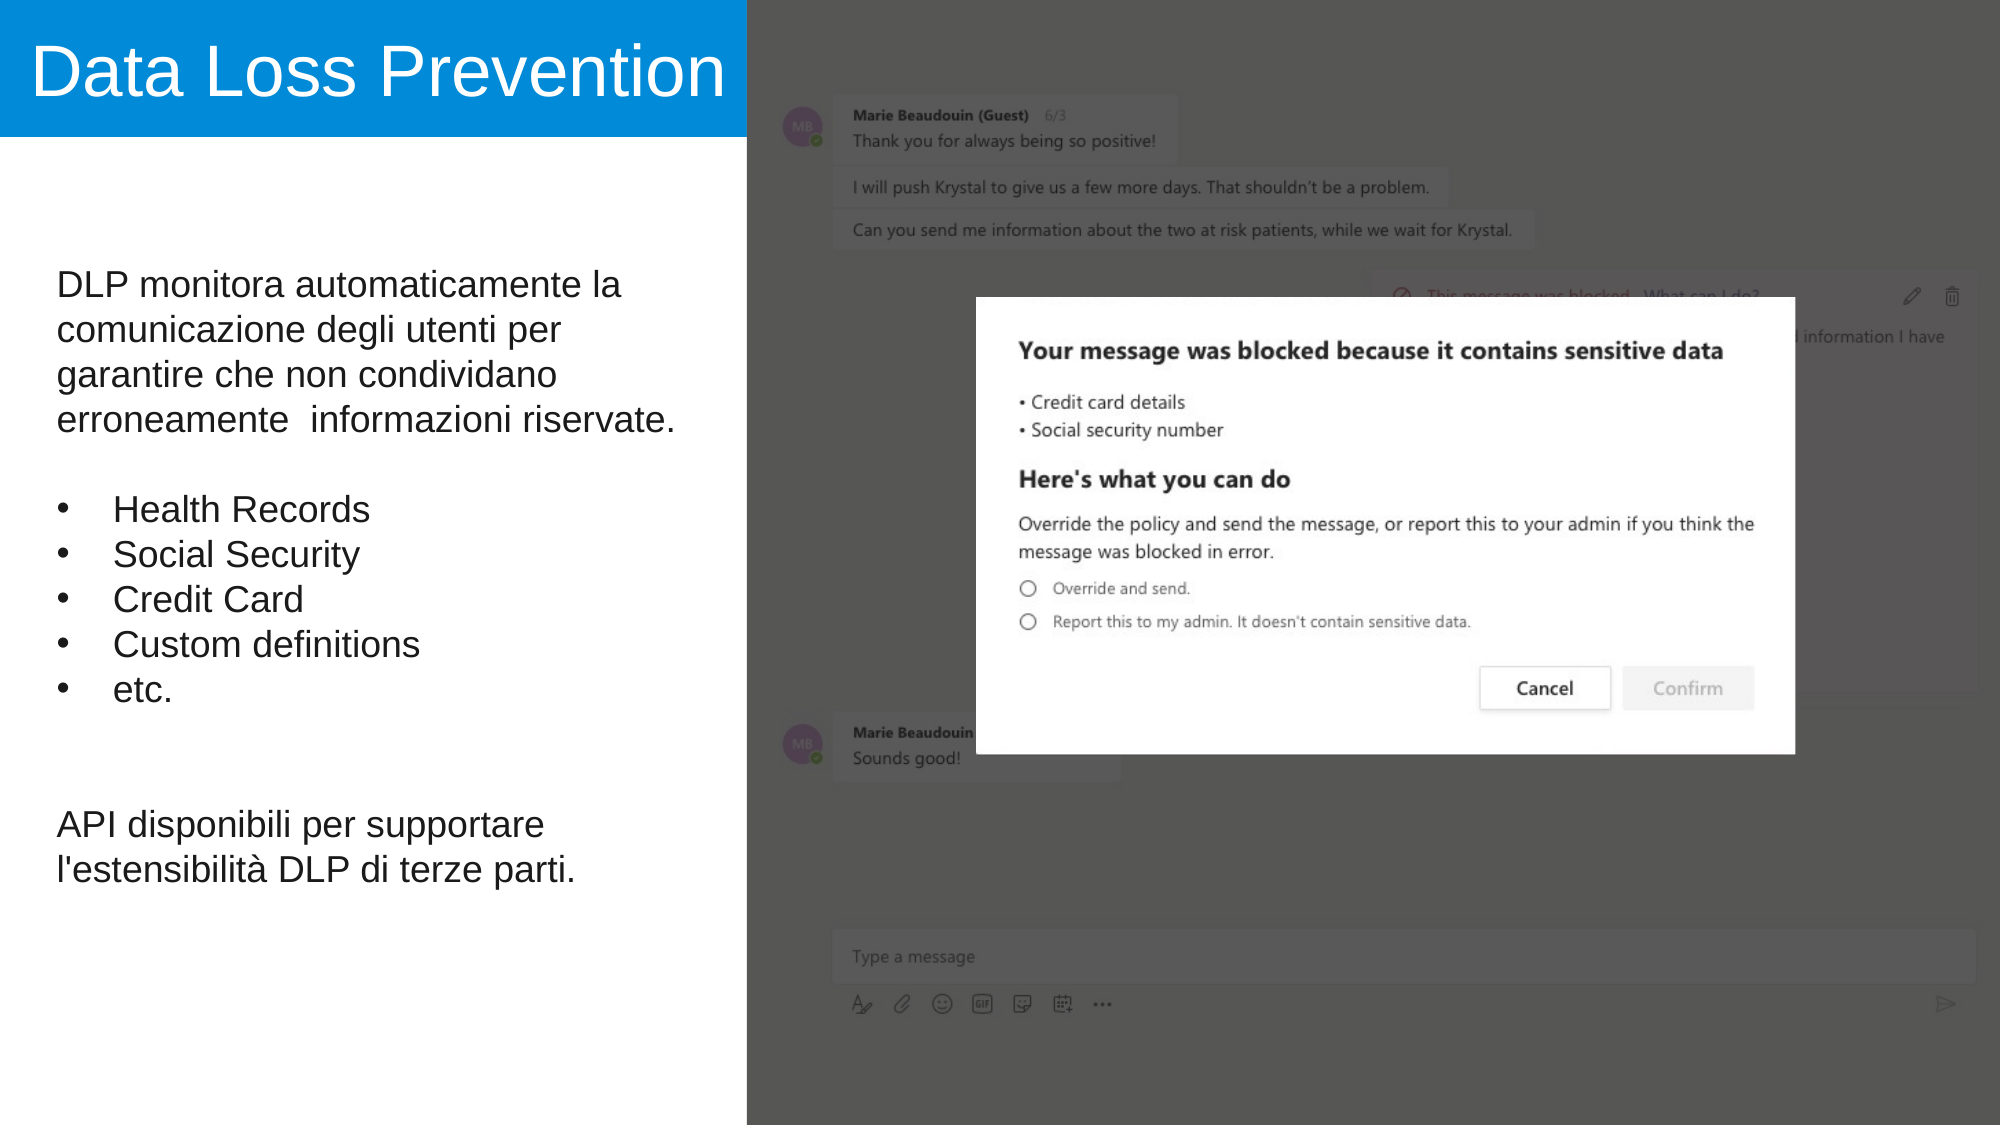

Data Loss Prevention

DLP monitora automaticamente la comunicazione degli utenti per garantire che non condividano erroneamente  informazioni riservate.

Health Records
Social Security
Credit Card
Custom definitions
etc.

API disponibili per supportare l'estensibilità DLP di terze parti.